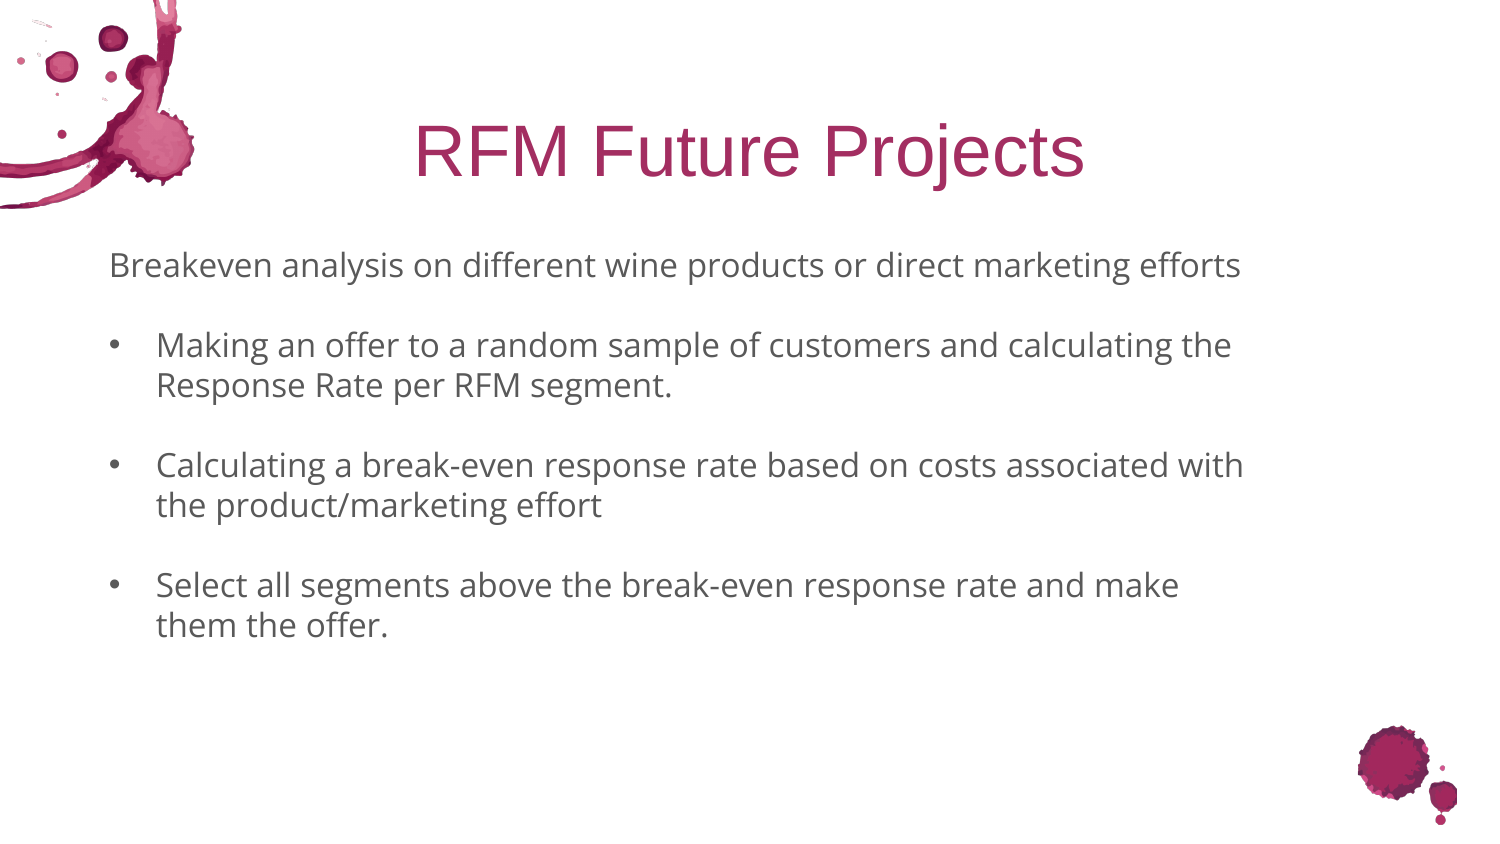

# RFM Future Projects
Breakeven analysis on different wine products or direct marketing efforts

Making an offer to a random sample of customers and calculating the Response Rate per RFM segment.

Calculating a break-even response rate based on costs associated with the product/marketing effort

Select all segments above the break-even response rate and make them the offer.